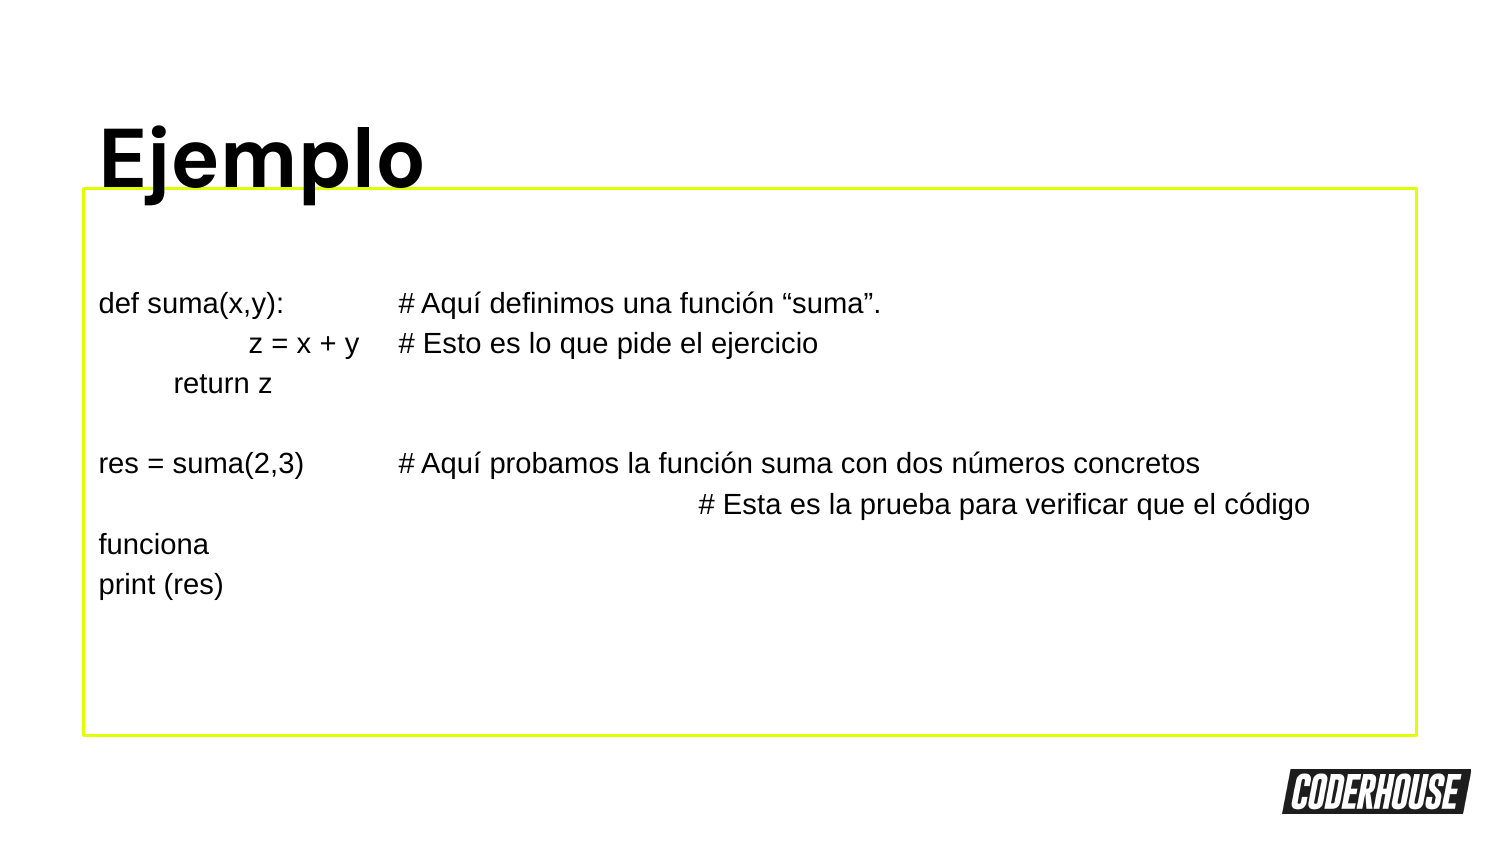

Ejemplo

def suma(x,y):	# Aquí definimos una función “suma”.
	z = x + y	# Esto es lo que pide el ejercicio
return z

res = suma(2,3)	# Aquí probamos la función suma con dos números concretos
				# Esta es la prueba para verificar que el código funciona
print (res)